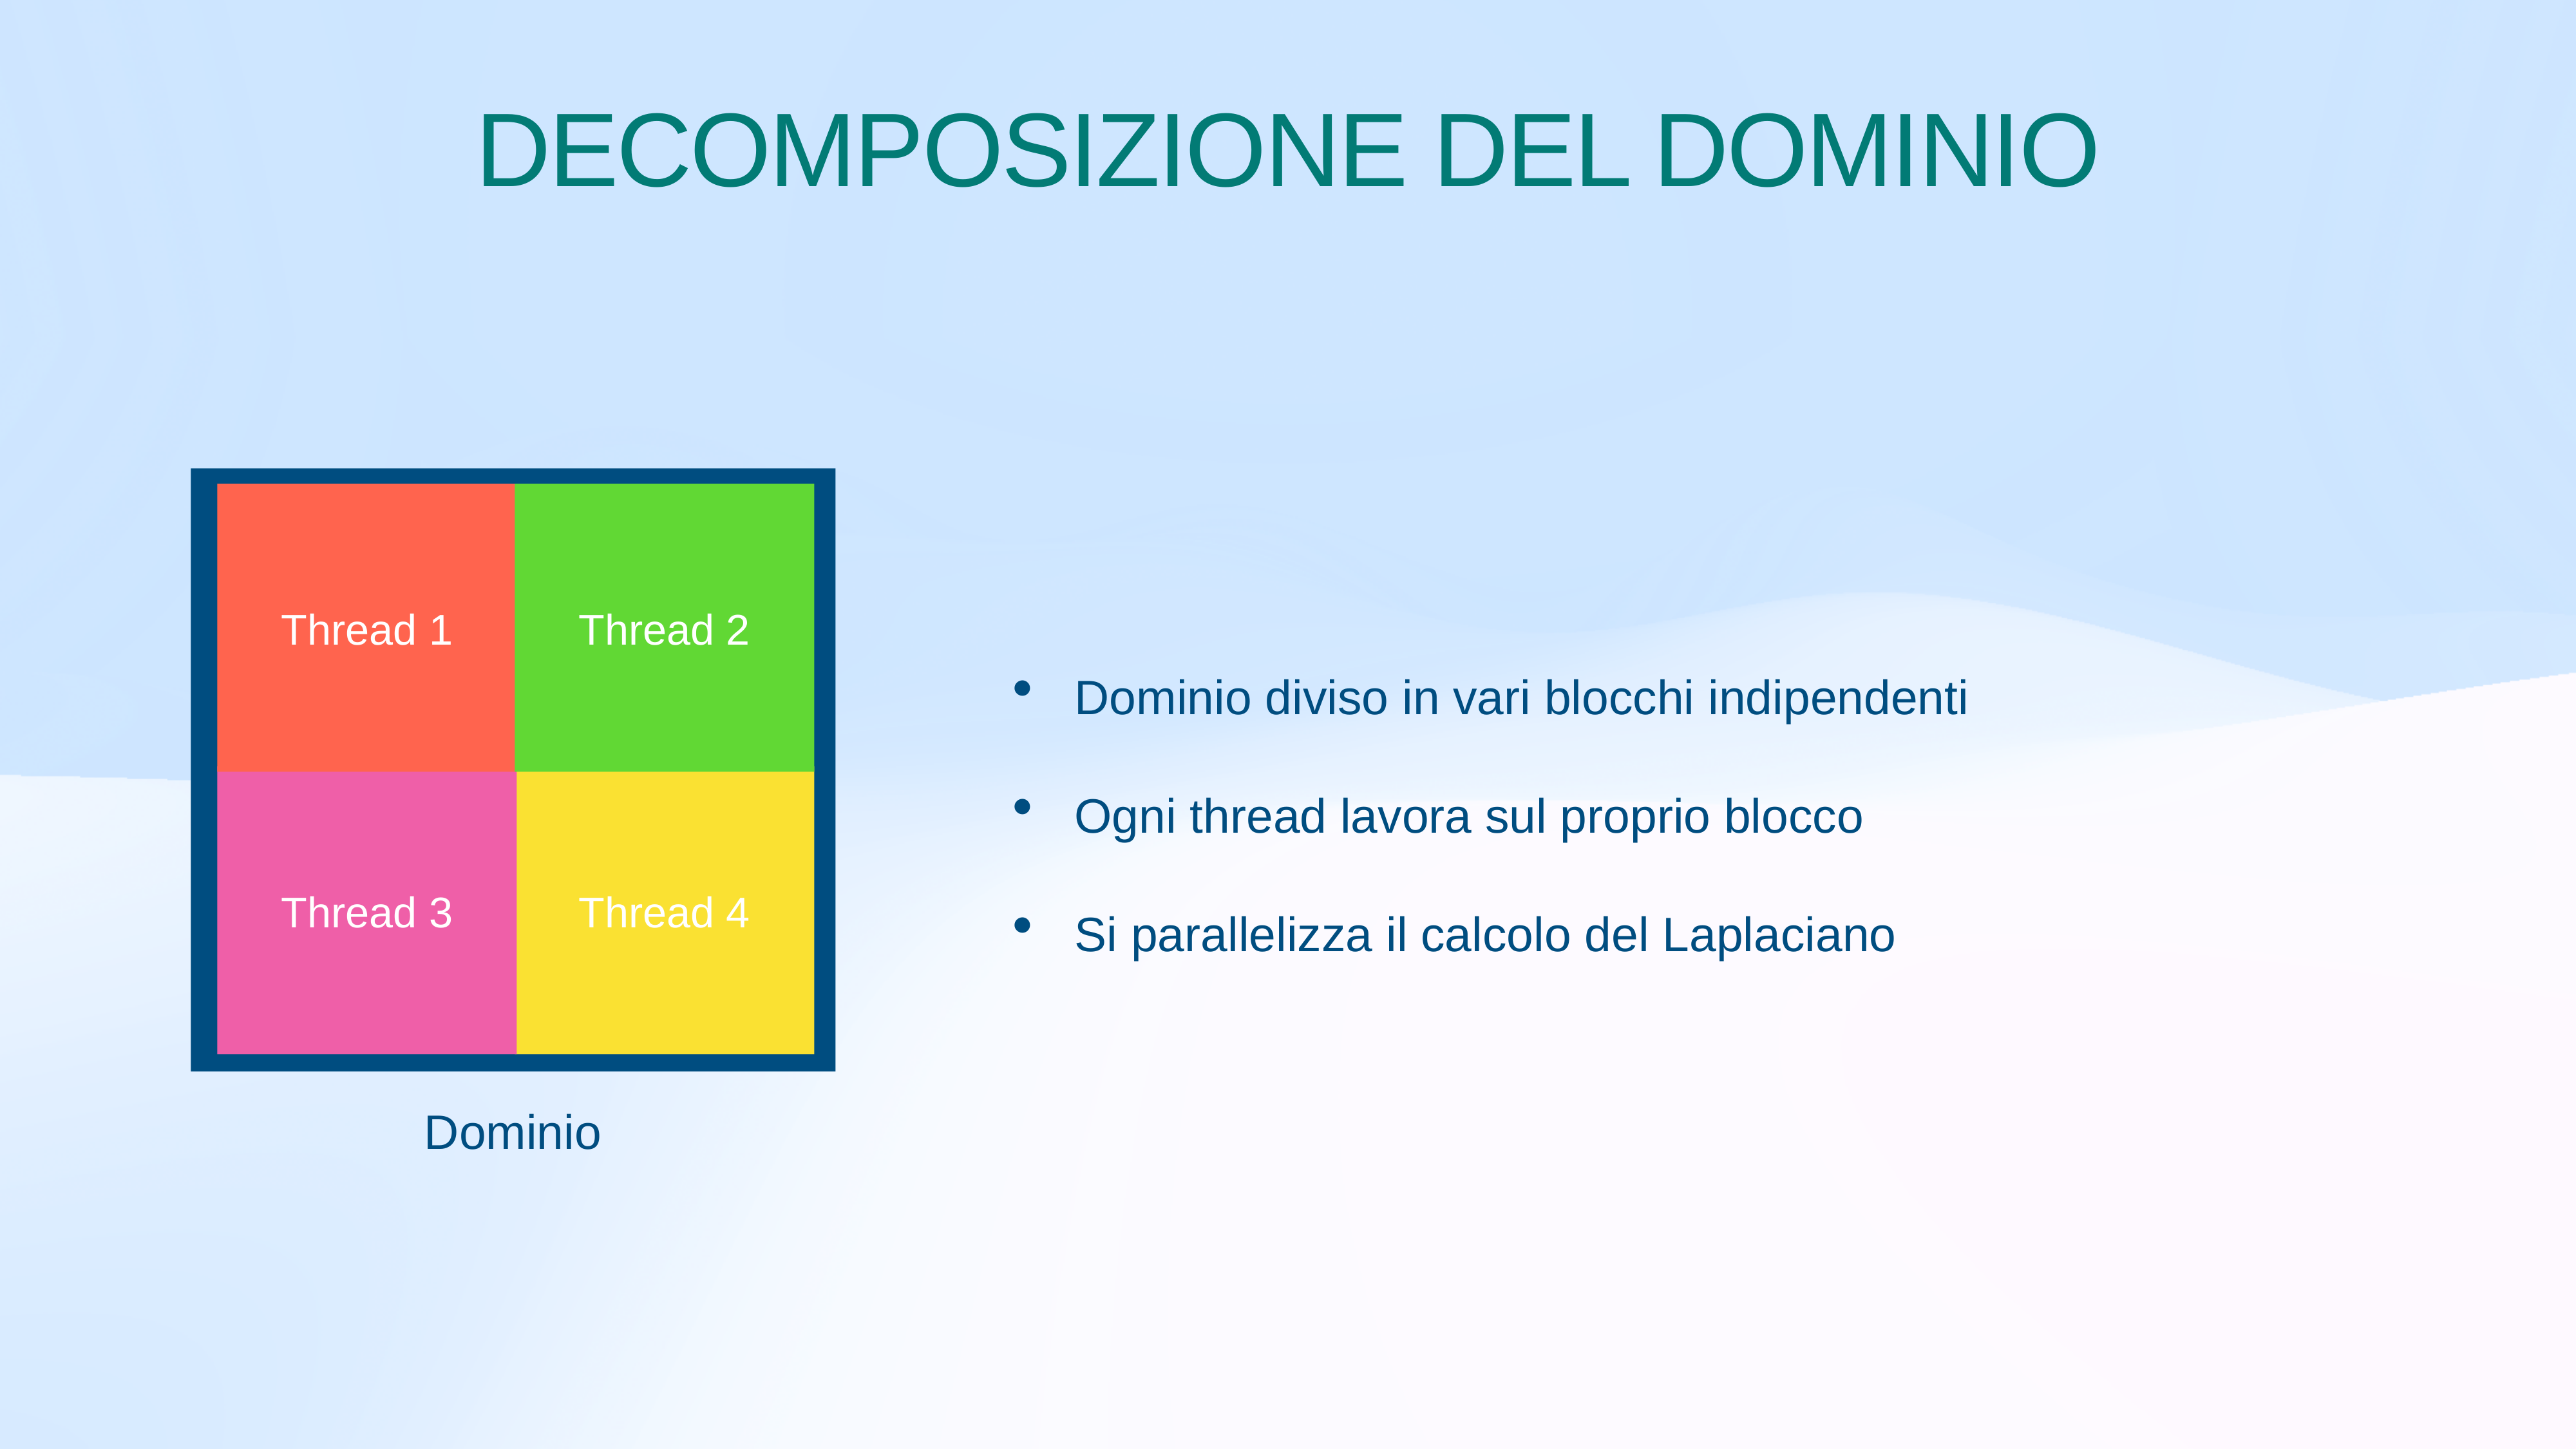

# DECOMPOSIZIONE DEL DOMINIO

Thread 1
Thread 2
 Dominio diviso in vari blocchi indipendenti
 Ogni thread lavora sul proprio blocco
 Si parallelizza il calcolo del Laplaciano
Thread 3
Thread 4
Dominio